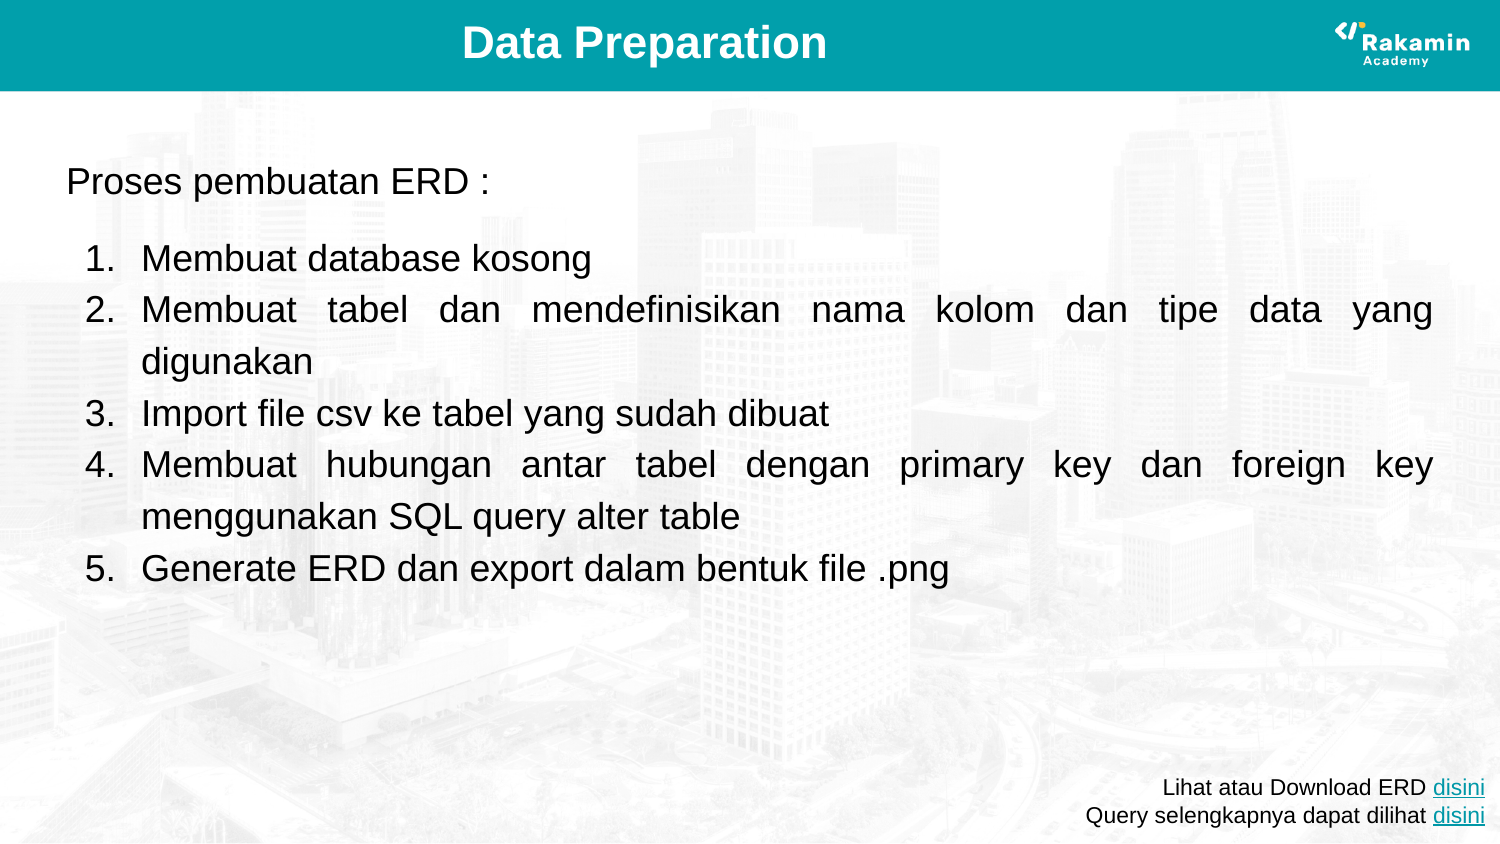

# Data Preparation
Proses pembuatan ERD :
Membuat database kosong
Membuat tabel dan mendefinisikan nama kolom dan tipe data yang digunakan
Import file csv ke tabel yang sudah dibuat
Membuat hubungan antar tabel dengan primary key dan foreign key menggunakan SQL query alter table
Generate ERD dan export dalam bentuk file .png

Lihat atau Download ERD disini
Query selengkapnya dapat dilihat disini